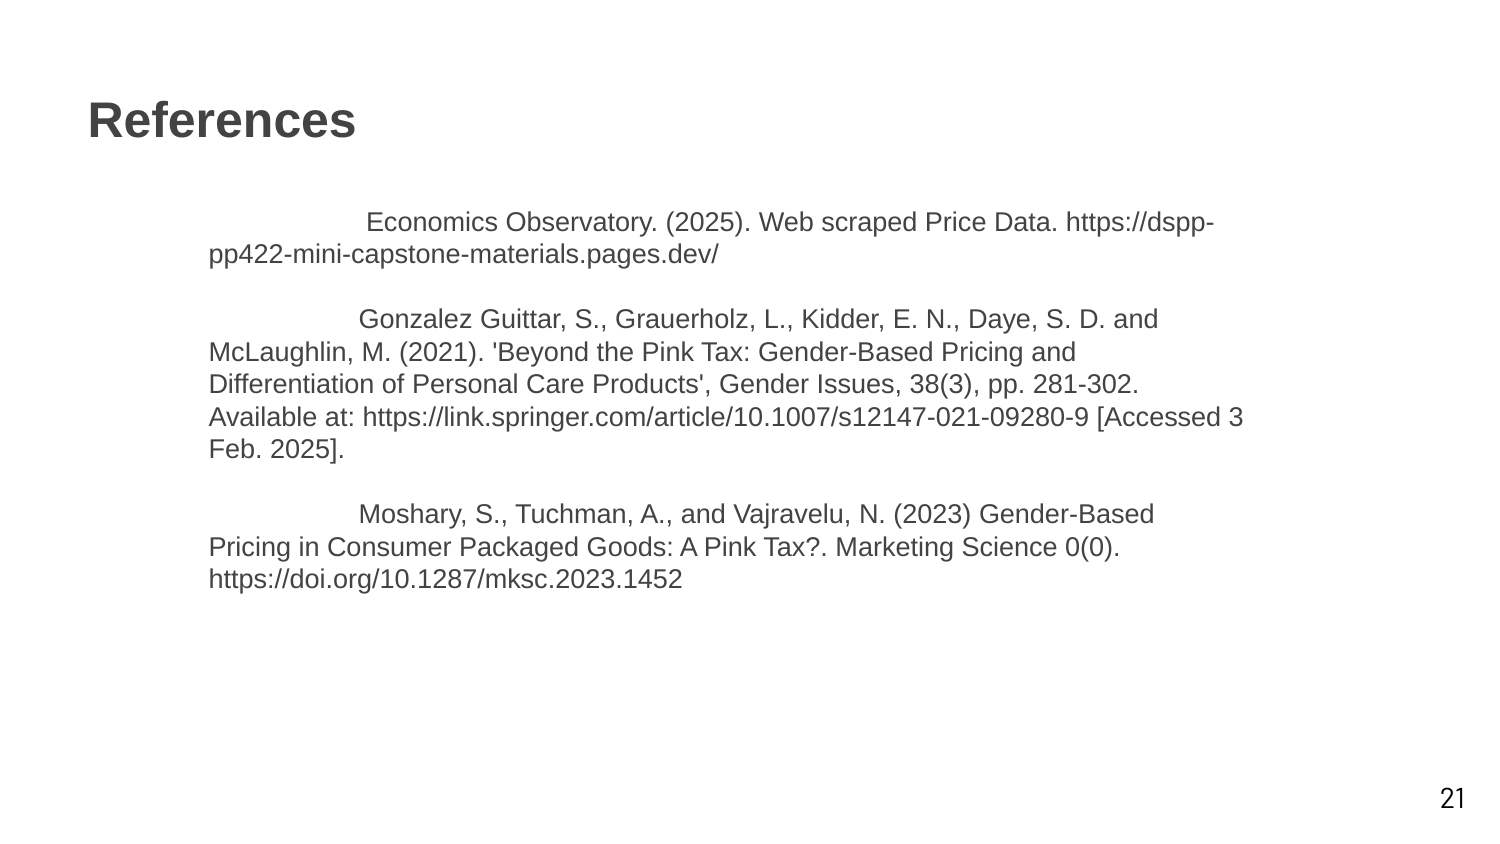

# References
	 Economics Observatory. (2025). Web scraped Price Data. https://dspp-pp422-mini-capstone-materials.pages.dev/

	Gonzalez Guittar, S., Grauerholz, L., Kidder, E. N., Daye, S. D. and McLaughlin, M. (2021). 'Beyond the Pink Tax: Gender-Based Pricing and Differentiation of Personal Care Products', Gender Issues, 38(3), pp. 281-302. Available at: https://link.springer.com/article/10.1007/s12147-021-09280-9 [Accessed 3 Feb. 2025].

	Moshary, S., Tuchman, A., and Vajravelu, N. (2023) Gender-Based Pricing in Consumer Packaged Goods: A Pink Tax?. Marketing Science 0(0).
https://doi.org/10.1287/mksc.2023.1452
21